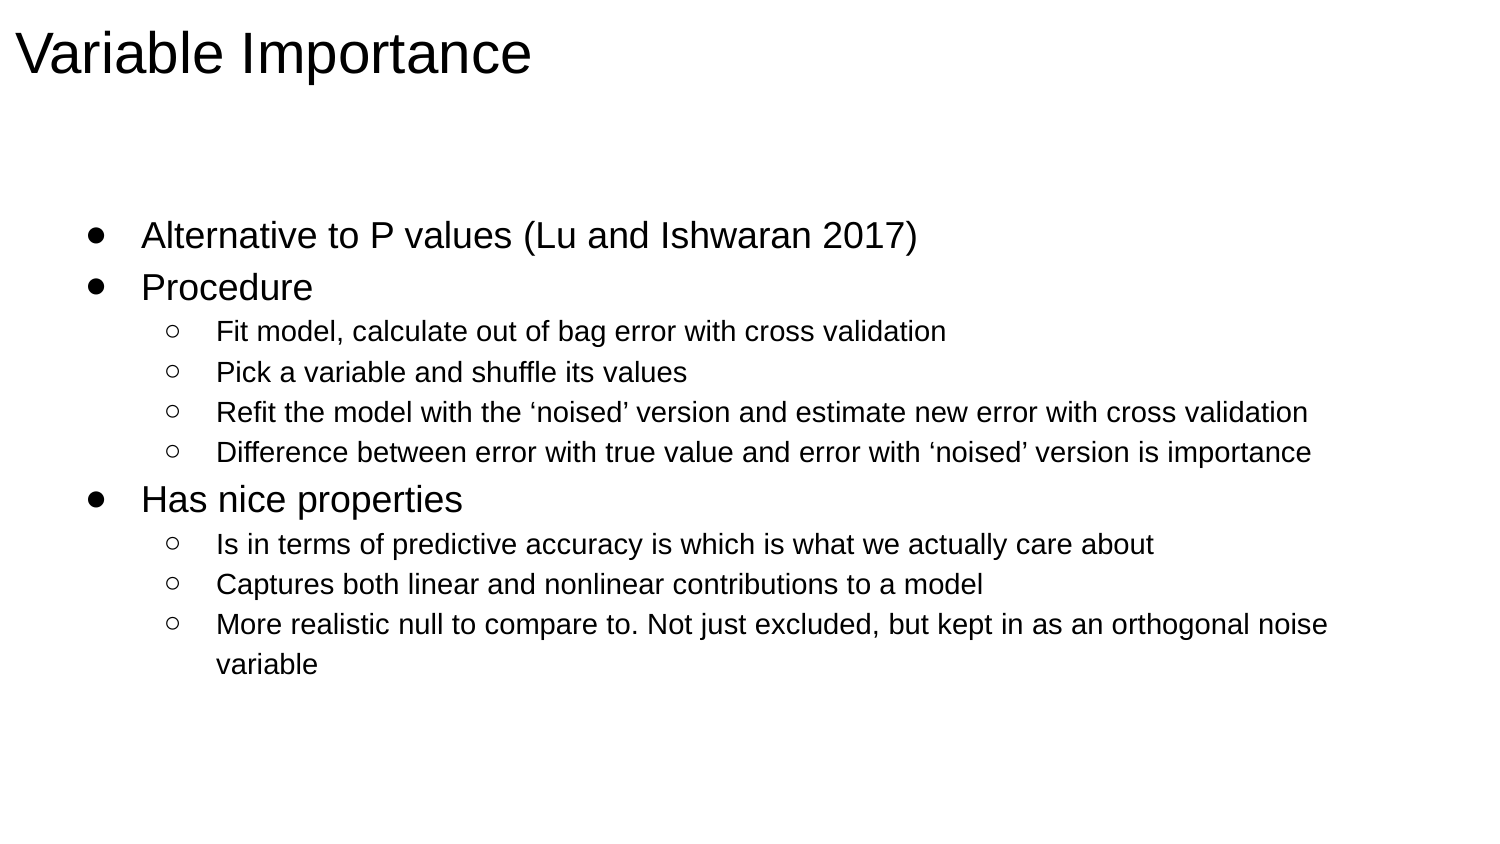

# Variable Importance
Alternative to P values (Lu and Ishwaran 2017)
Procedure
Fit model, calculate out of bag error with cross validation
Pick a variable and shuffle its values
Refit the model with the ‘noised’ version and estimate new error with cross validation
Difference between error with true value and error with ‘noised’ version is importance
Has nice properties
Is in terms of predictive accuracy is which is what we actually care about
Captures both linear and nonlinear contributions to a model
More realistic null to compare to. Not just excluded, but kept in as an orthogonal noise variable